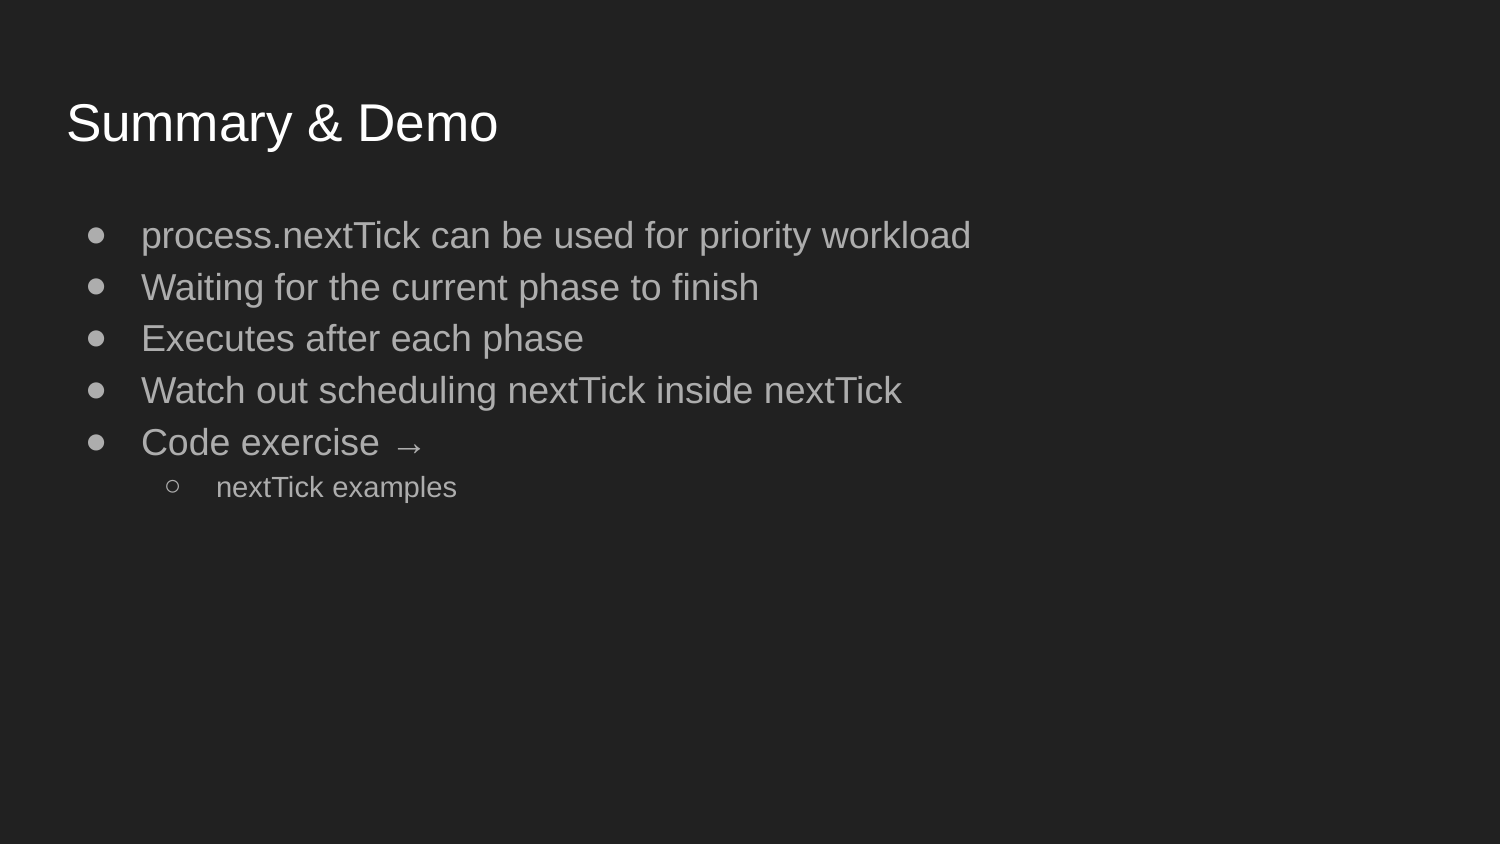

# Summary & Demo
process.nextTick can be used for priority workload
Waiting for the current phase to finish
Executes after each phase
Watch out scheduling nextTick inside nextTick
Code exercise →
nextTick examples